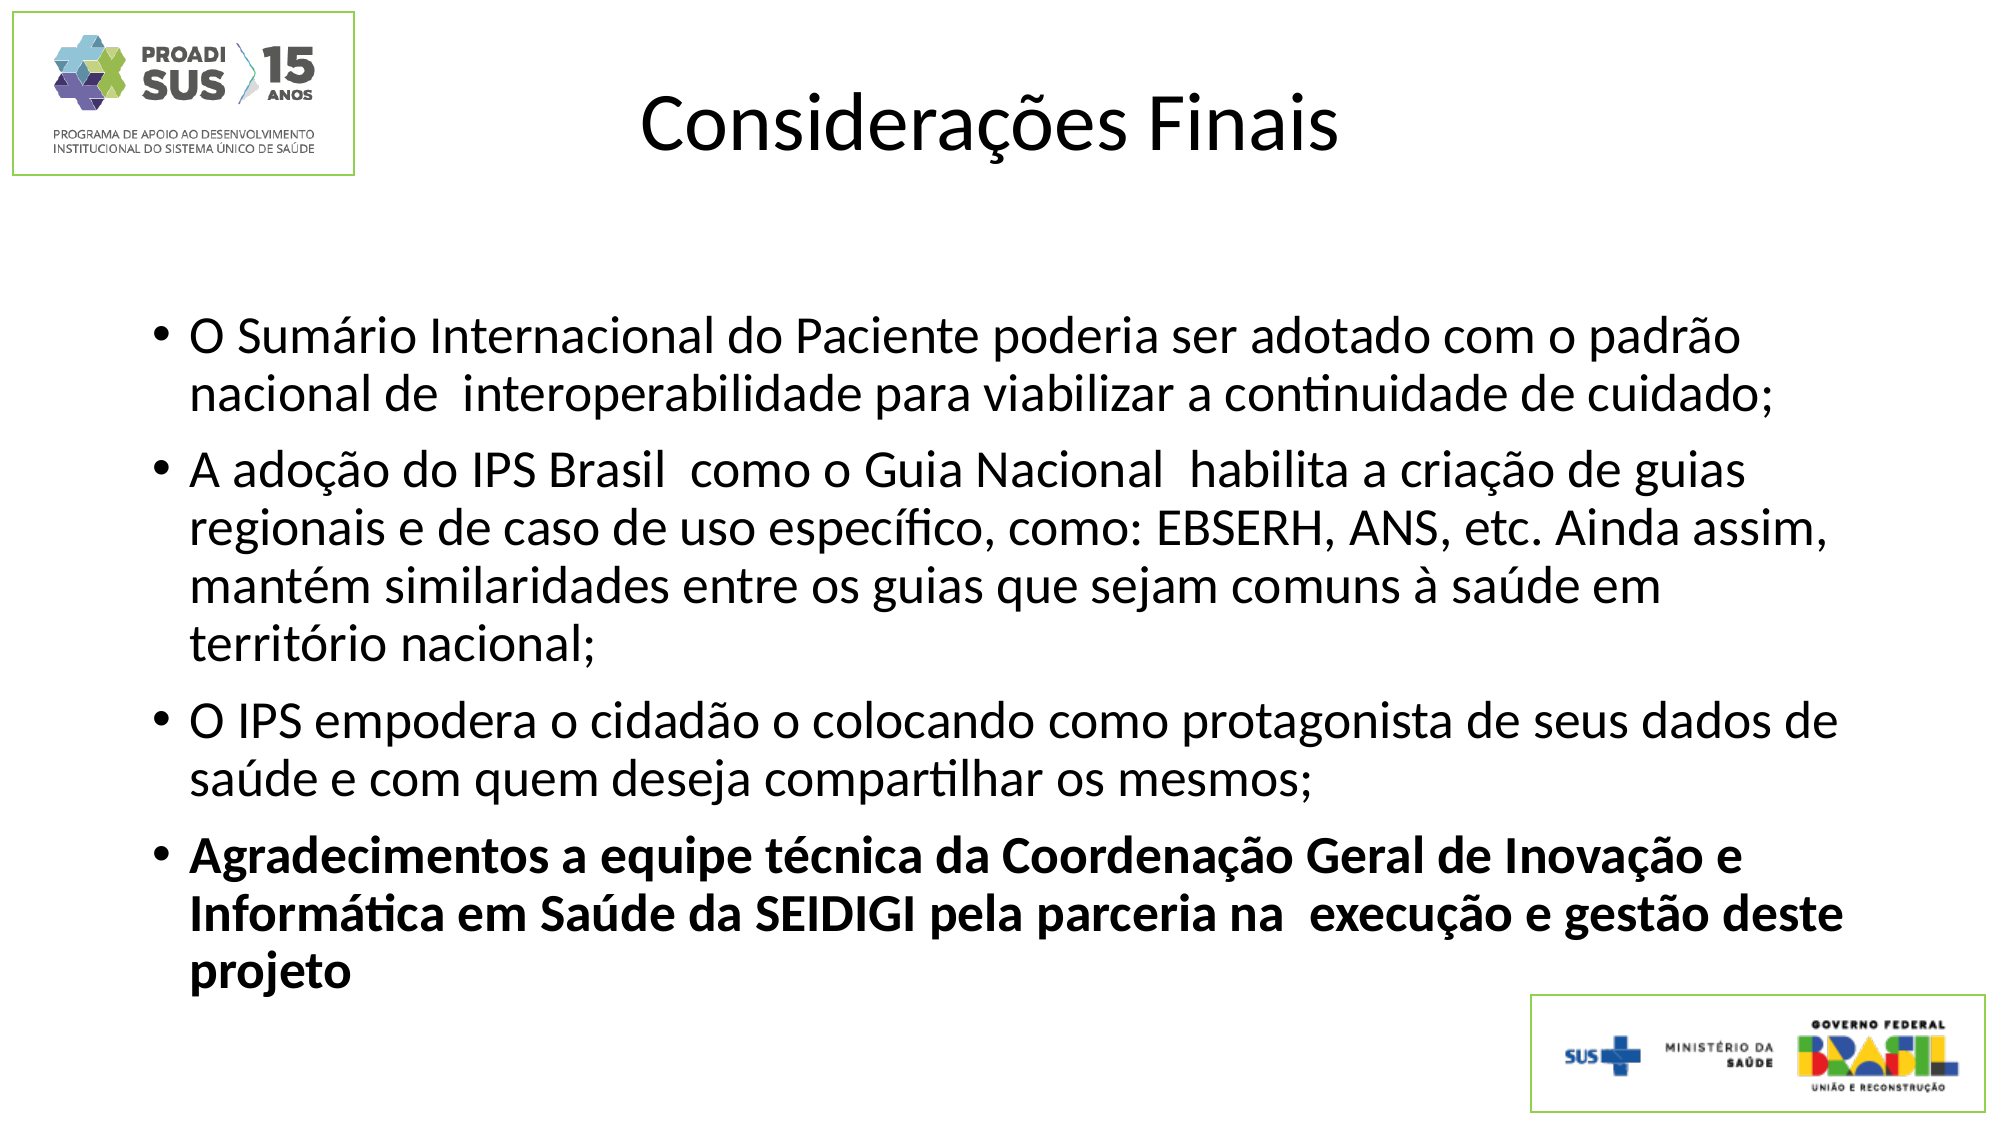

#
Considerações Finais
O Sumário Internacional do Paciente poderia ser adotado com o padrão nacional de  interoperabilidade para viabilizar a continuidade de cuidado;
A adoção do IPS Brasil  como o Guia Nacional  habilita a criação de guias regionais e de caso de uso específico, como: EBSERH, ANS, etc. Ainda assim, mantém similaridades entre os guias que sejam comuns à saúde em território nacional;
O IPS empodera o cidadão o colocando como protagonista de seus dados de saúde e com quem deseja compartilhar os mesmos;
Agradecimentos a equipe técnica da Coordenação Geral de Inovação e Informática em Saúde da SEIDIGI pela parceria na  execução e gestão deste projeto